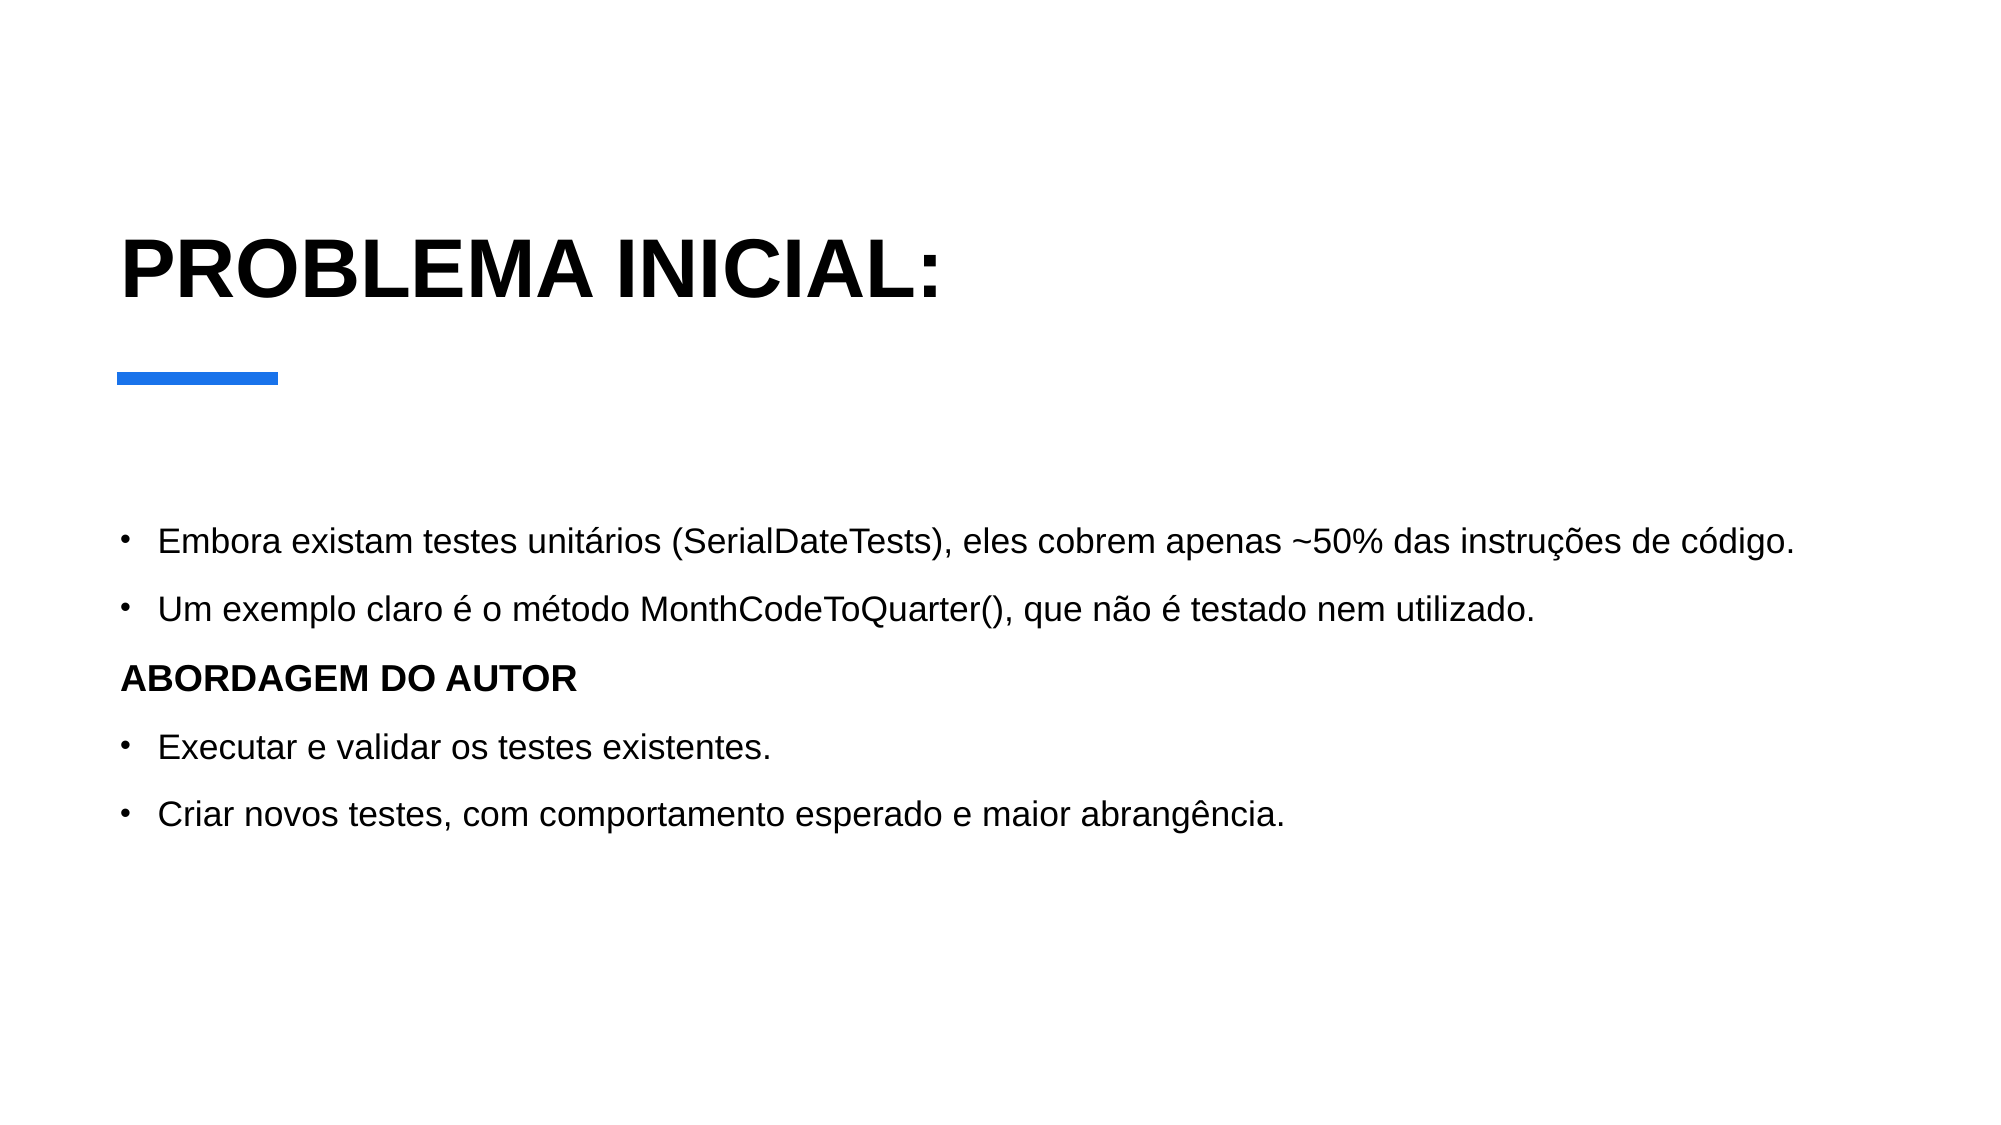

# PROBLEMA INICIAL:

Embora existam testes unitários (SerialDateTests), eles cobrem apenas ~50% das instruções de código.
Um exemplo claro é o método MonthCodeToQuarter(), que não é testado nem utilizado.
ABORDAGEM DO AUTOR
Executar e validar os testes existentes.
Criar novos testes, com comportamento esperado e maior abrangência.